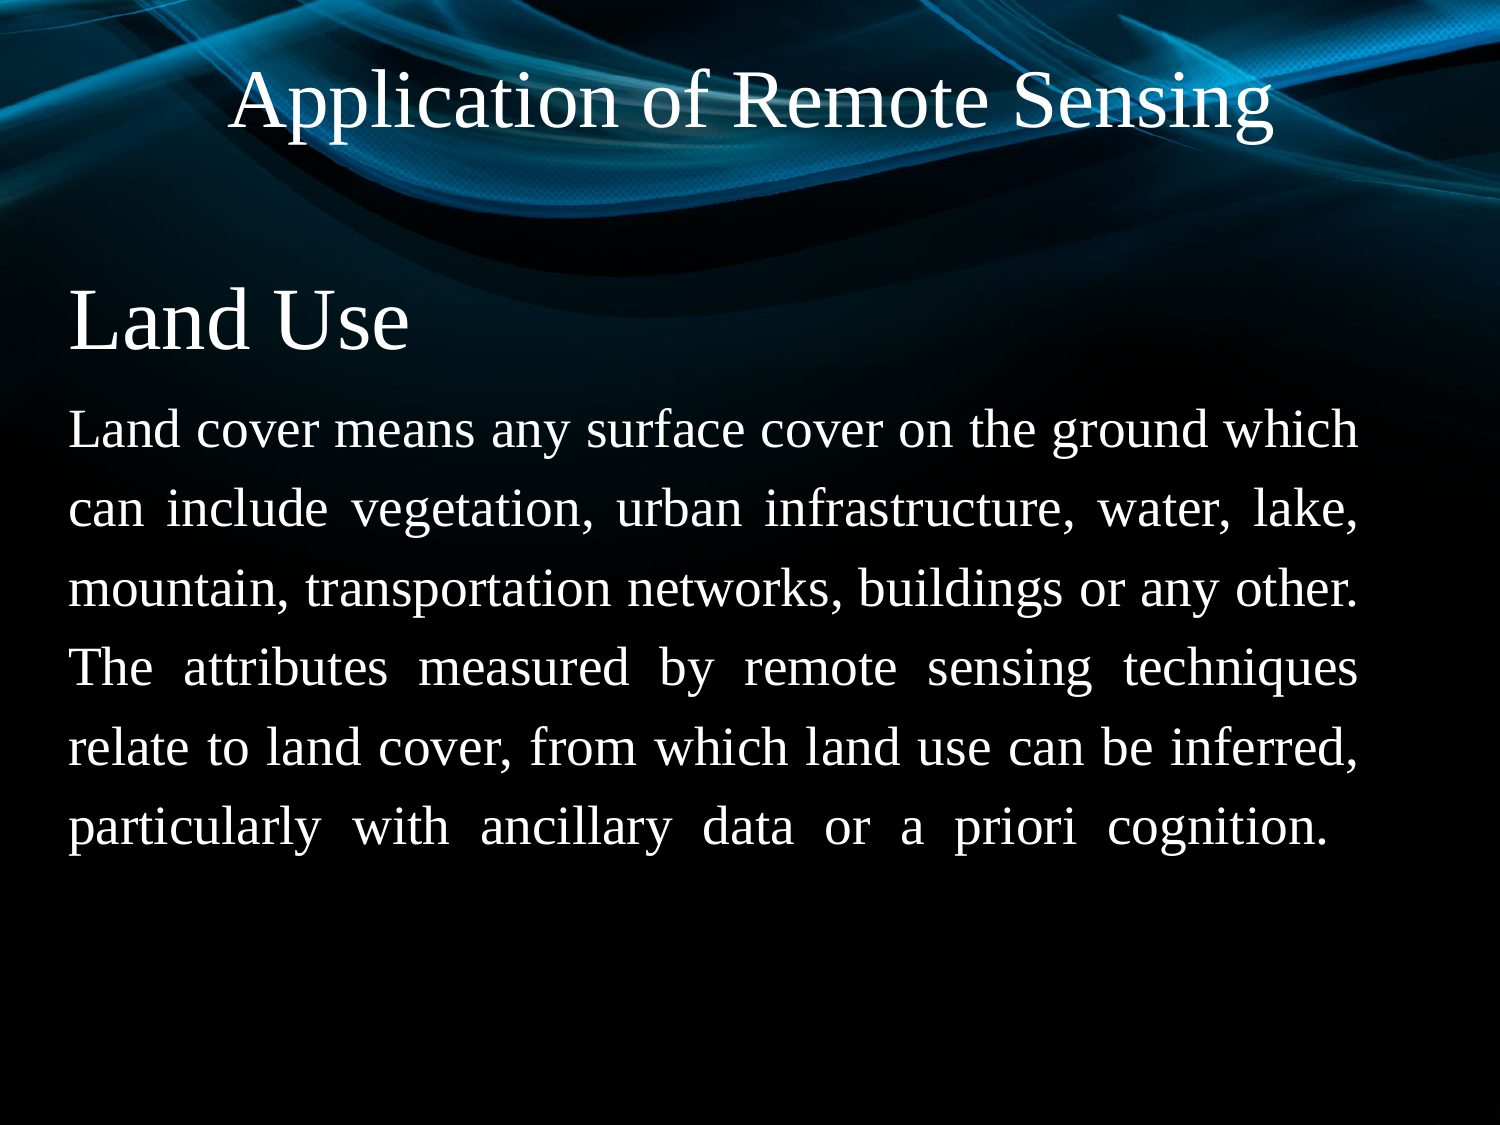

# Application of Remote Sensing
Land Use
Land cover means any surface cover on the ground which can include vegetation, urban infrastructure, water, lake, mountain, transportation networks, buildings or any other. The attributes measured by remote sensing techniques relate to land cover, from which land use can be inferred, particularly with ancillary data or a priori cognition.